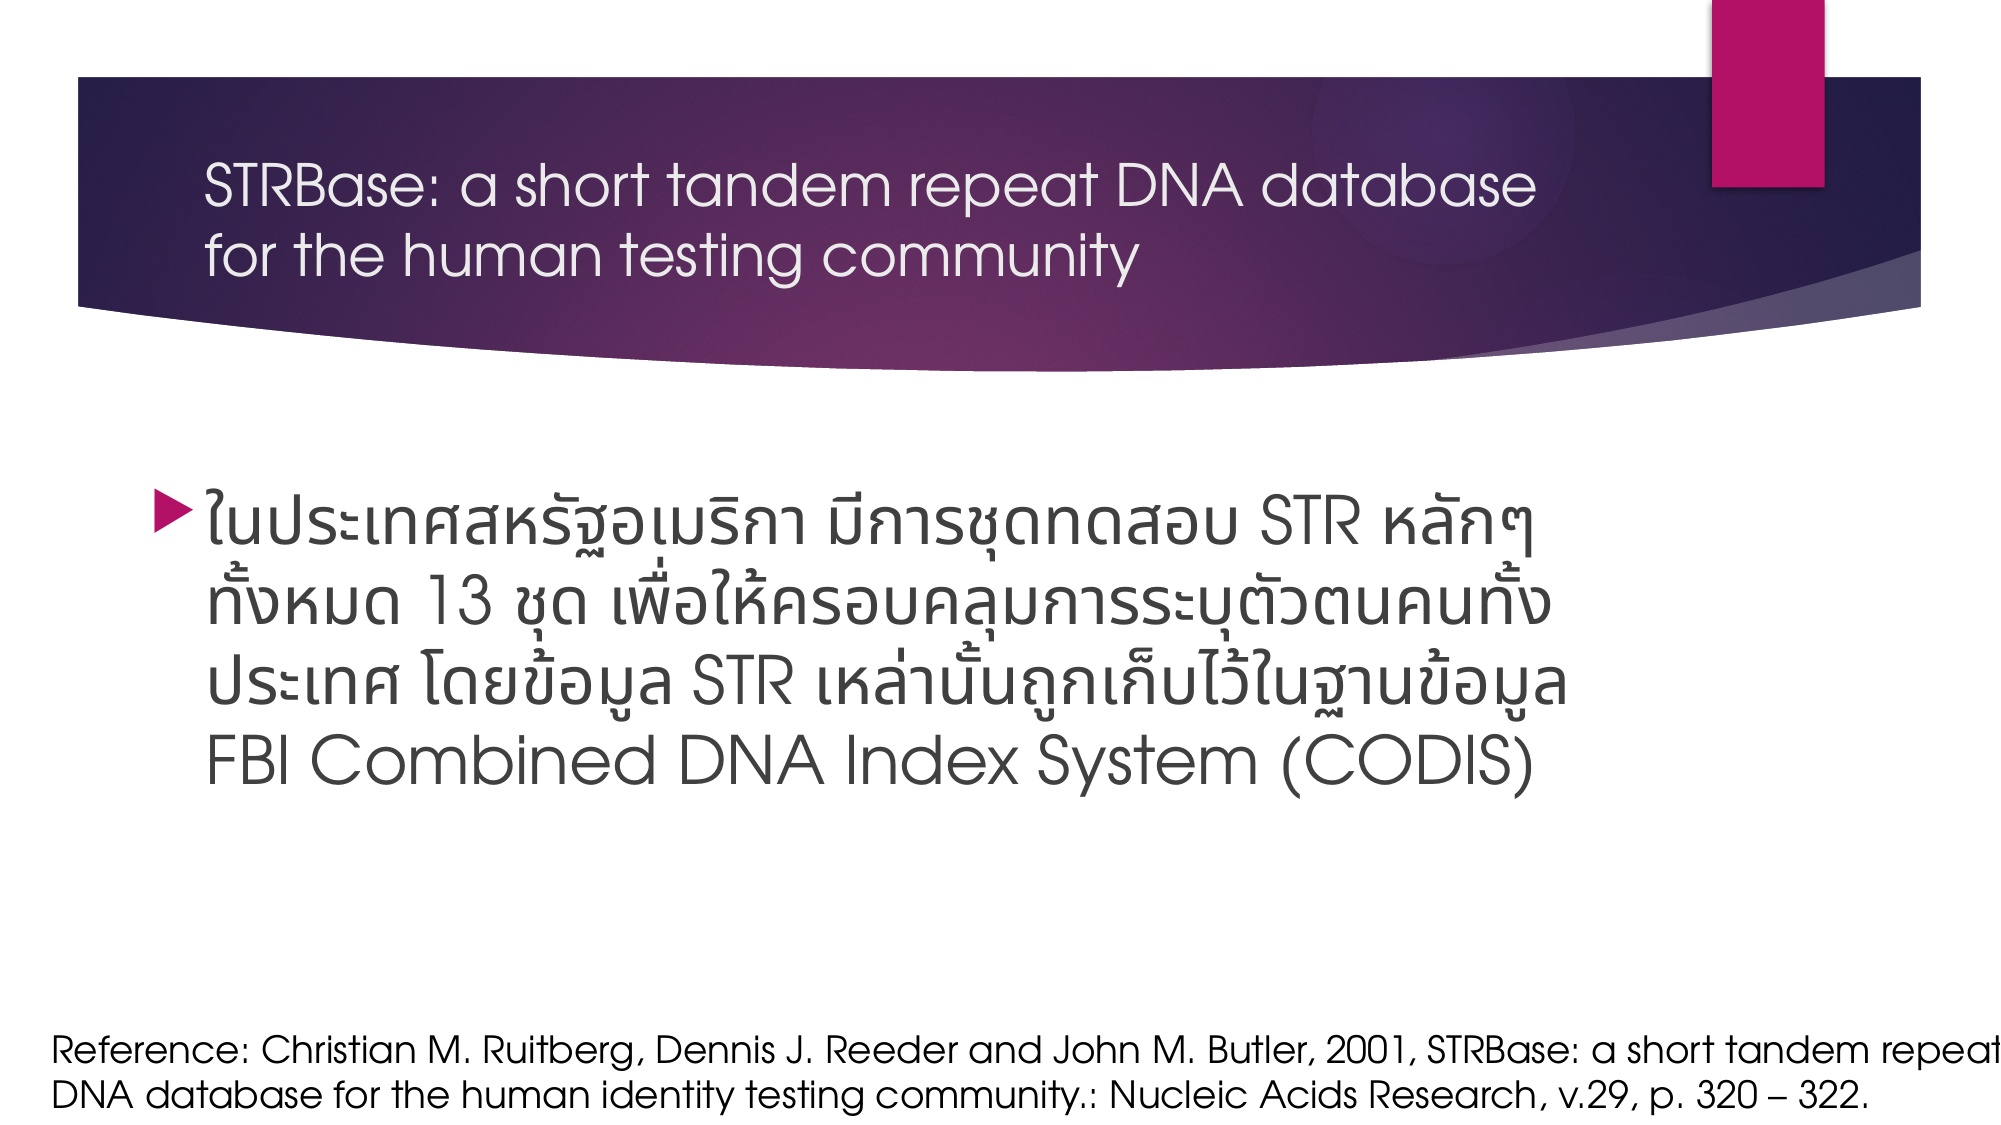

# STRBase: a short tandem repeat DNA database for the human testing community

ในประเทศสหรัฐอเมริกา มีการชุดทดสอบ STR หลักๆทั้งหมด 13 ชุด เพื่อให้ครอบคลุมการระบุตัวตนคนทั้งประเทศ โดยข้อมูล STR เหล่านั้นถูกเก็บไว้ในฐานข้อมูล FBI Combined DNA Index System (CODIS)
Reference: Christian M. Ruitberg, Dennis J. Reeder and John M. Butler, 2001, STRBase: a short tandem repeat
DNA database for the human identity testing community.: Nucleic Acids Research, v.29, p. 320 – 322.